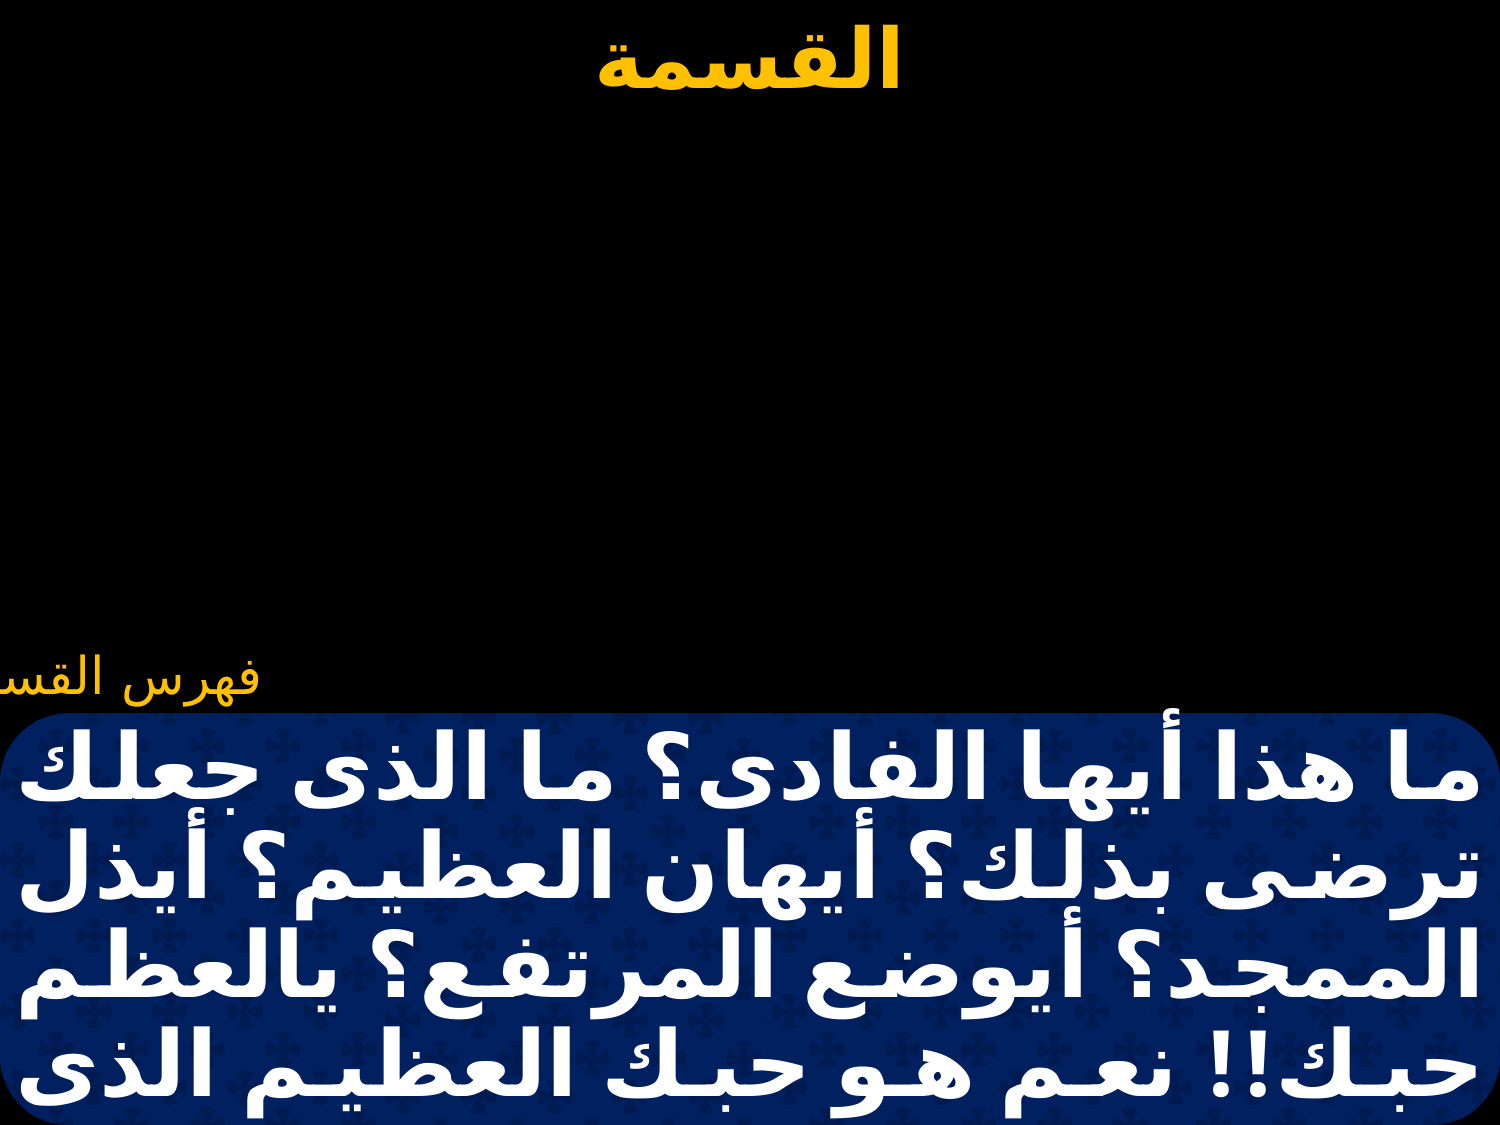

#
ما هذا أيها الفادى؟ ما الذى جعلك ترضى بذلك؟ أيهان العظيم؟ أيذل الممجد؟ أيوضع المرتفع؟ يالعظم حبك!! نعم هو حبك العظيم الذى جعلك تقبل احتمال كل ذلك العذاب من أجلى.